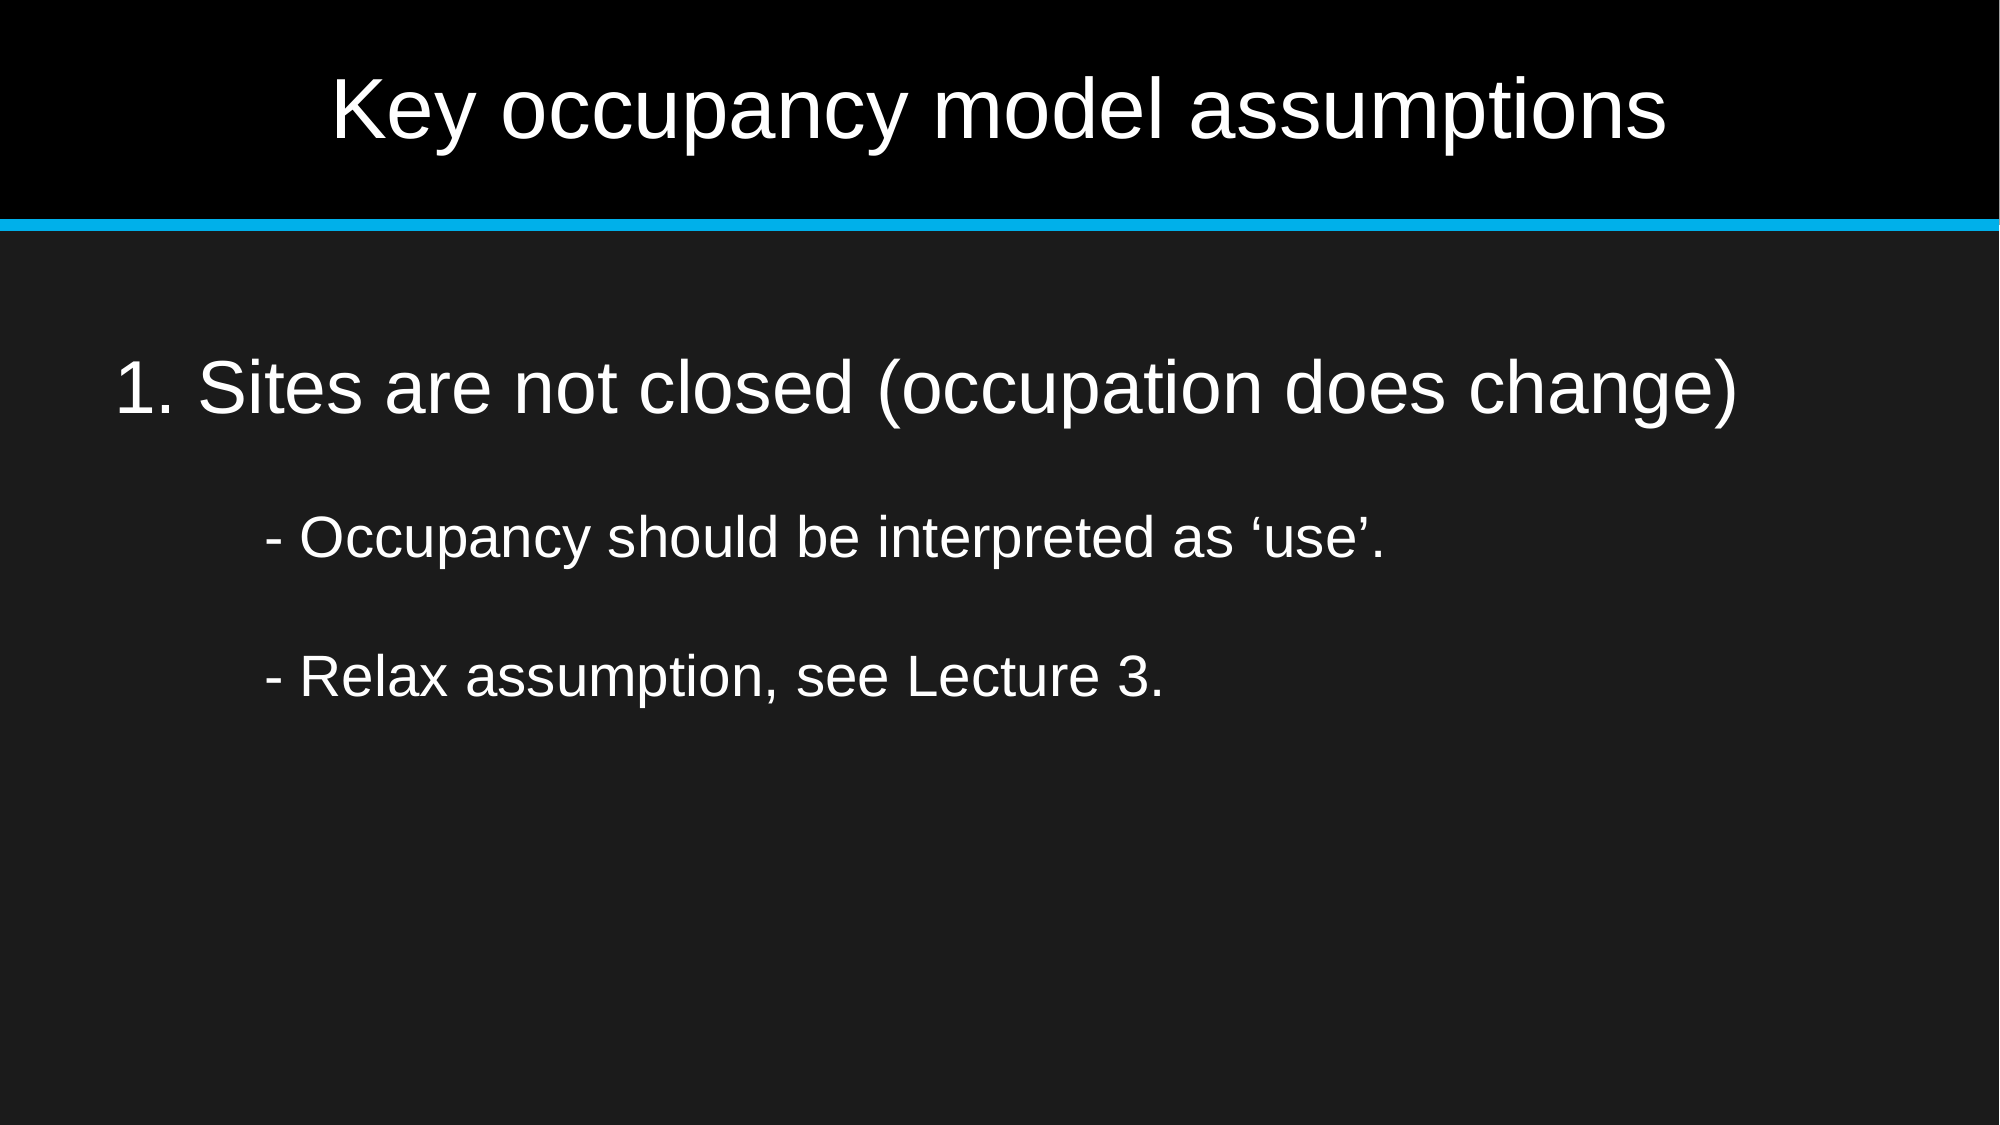

# Key occupancy model assumptions
1. Sites are not closed (occupation does change)

	- Occupancy should be interpreted as ‘use’.

	- Relax assumption, see Lecture 3.

Independent detections

No unmodelled heterogeneity

No false positives